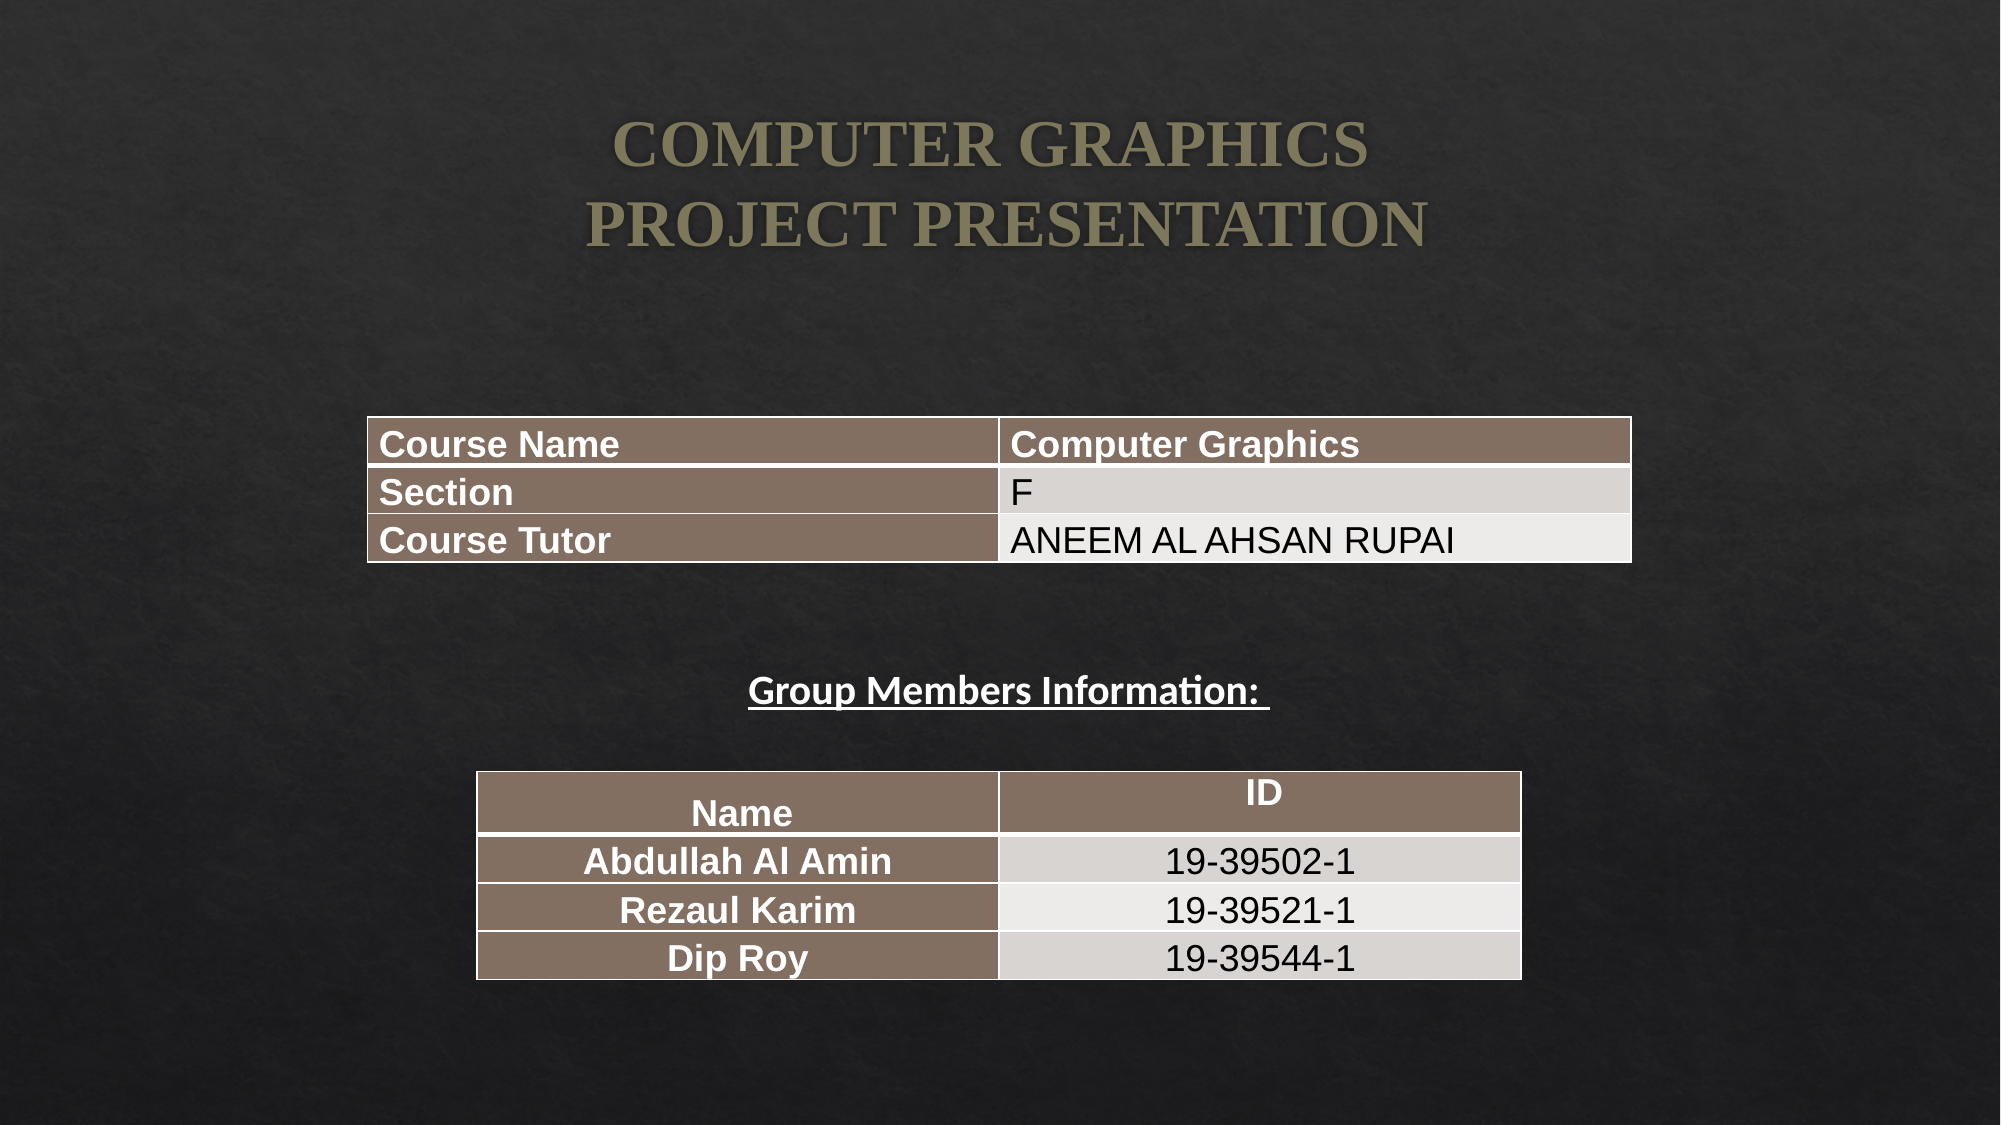

# COMPUTER GRAPHICS PROJECT PRESENTATION
| Course Name | Computer Graphics |
| --- | --- |
| Section | F |
| Course Tutor | ANEEM AL AHSAN RUPAI |
Group Members Information:
| Name | ID |
| --- | --- |
| Abdullah Al Amin | 19-39502-1 |
| Rezaul Karim | 19-39521-1 |
| Dip Roy | 19-39544-1 |